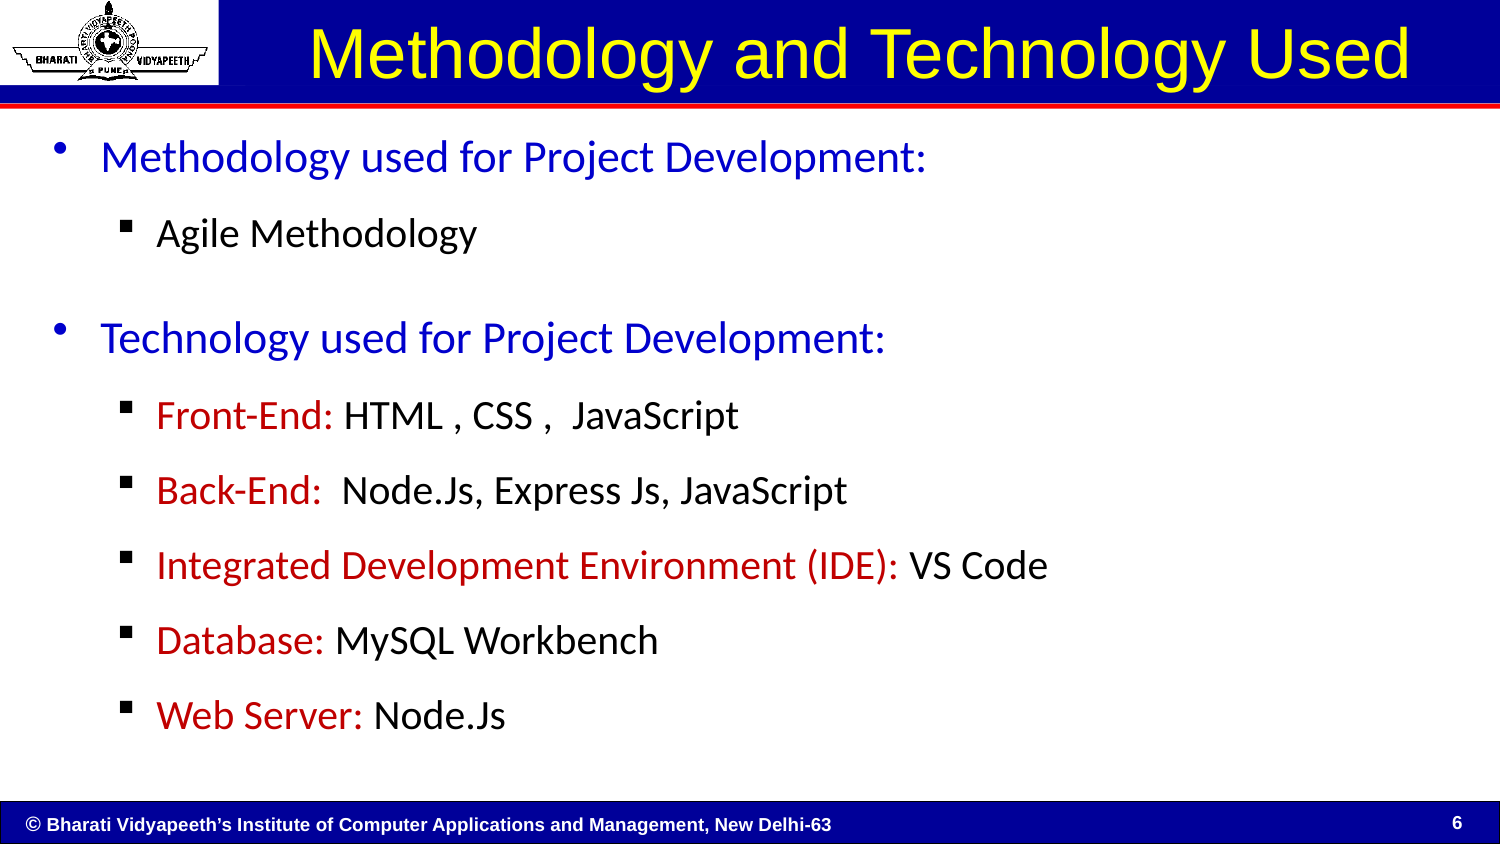

# Methodology and Technology Used
Methodology used for Project Development:
Agile Methodology
Technology used for Project Development:
Front-End: HTML , CSS ,  JavaScript
Back-End:  Node.Js, Express Js, JavaScript
Integrated Development Environment (IDE): VS Code
Database: MySQL Workbench
Web Server: Node.Js